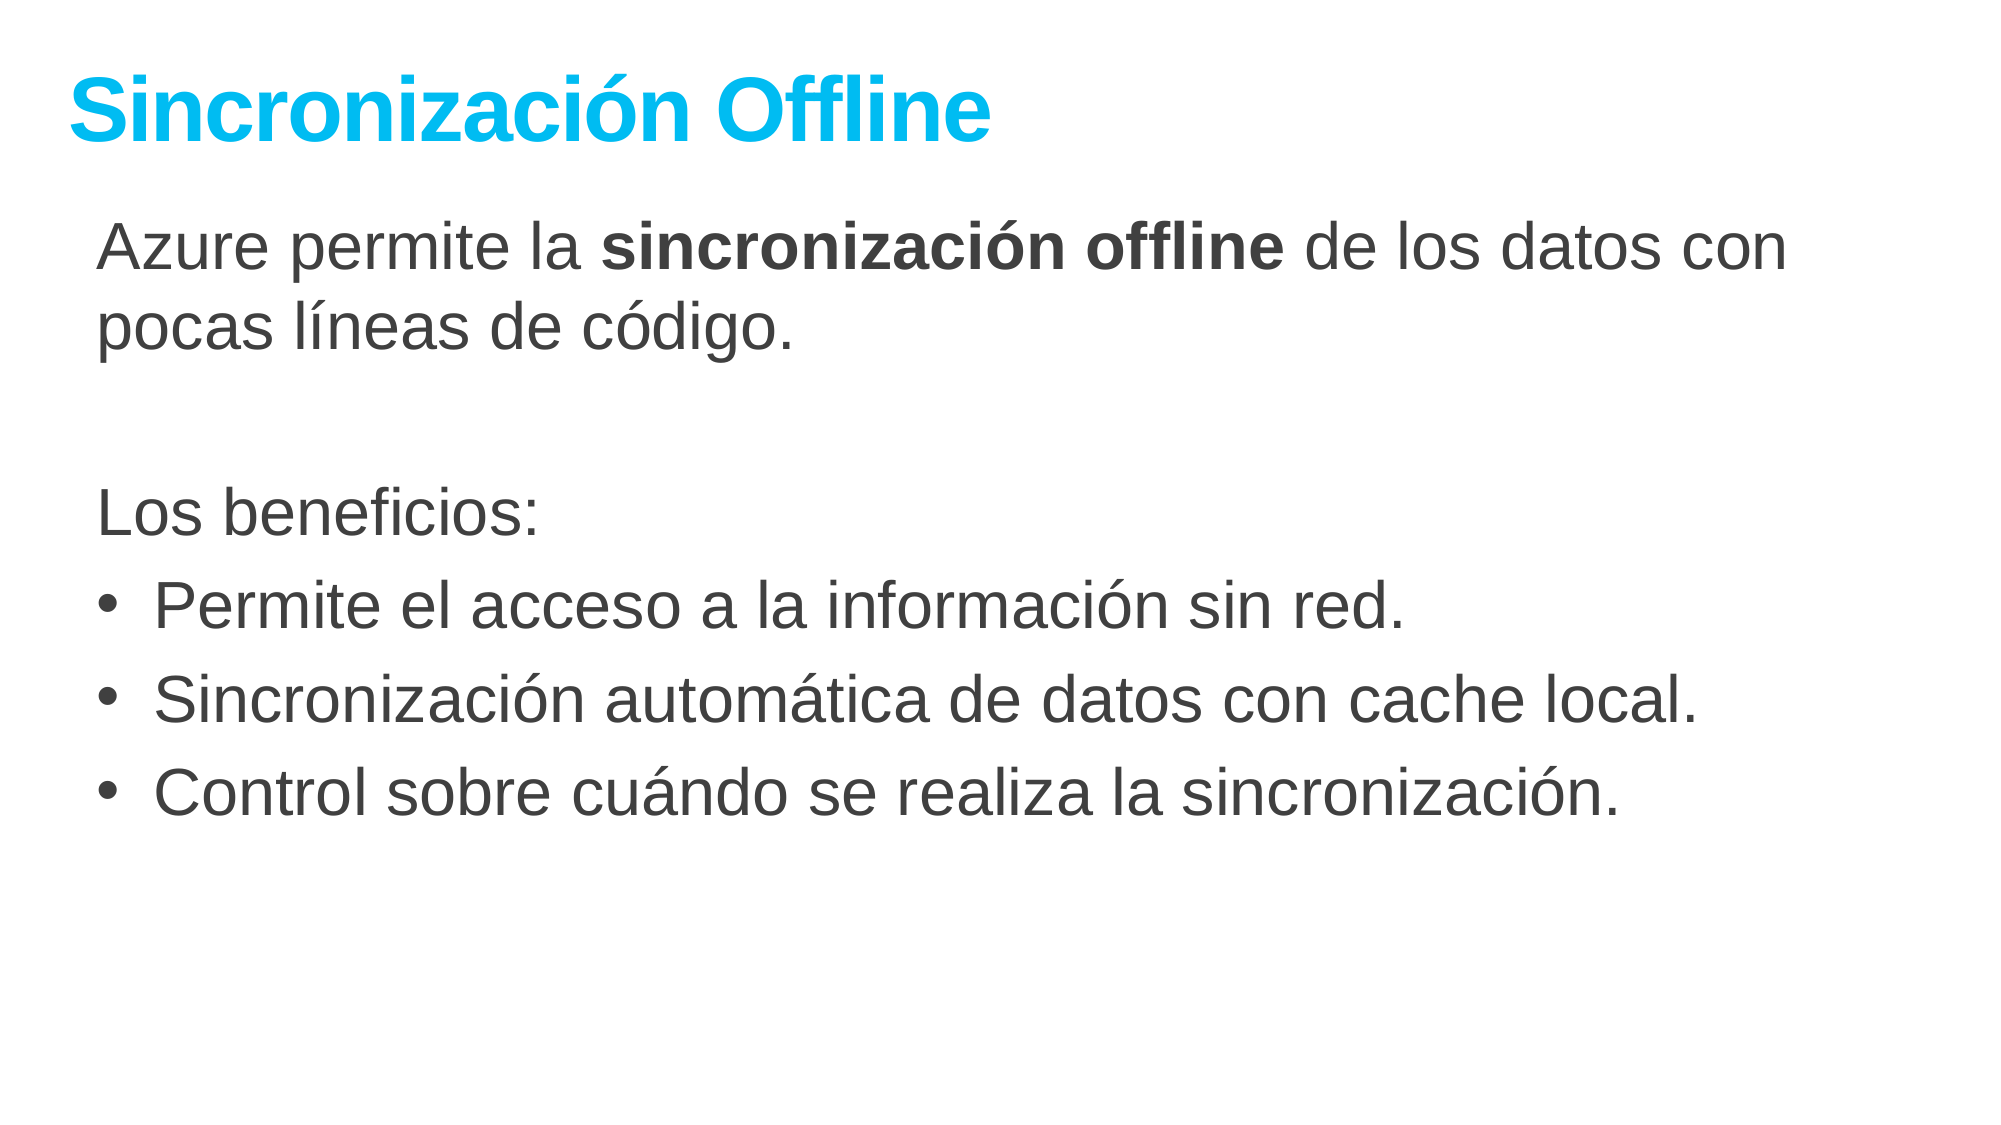

# Sincronización Offline
Azure permite la sincronización offline de los datos con pocas líneas de código.

Los beneficios:
Permite el acceso a la información sin red.
Sincronización automática de datos con cache local.
Control sobre cuándo se realiza la sincronización.